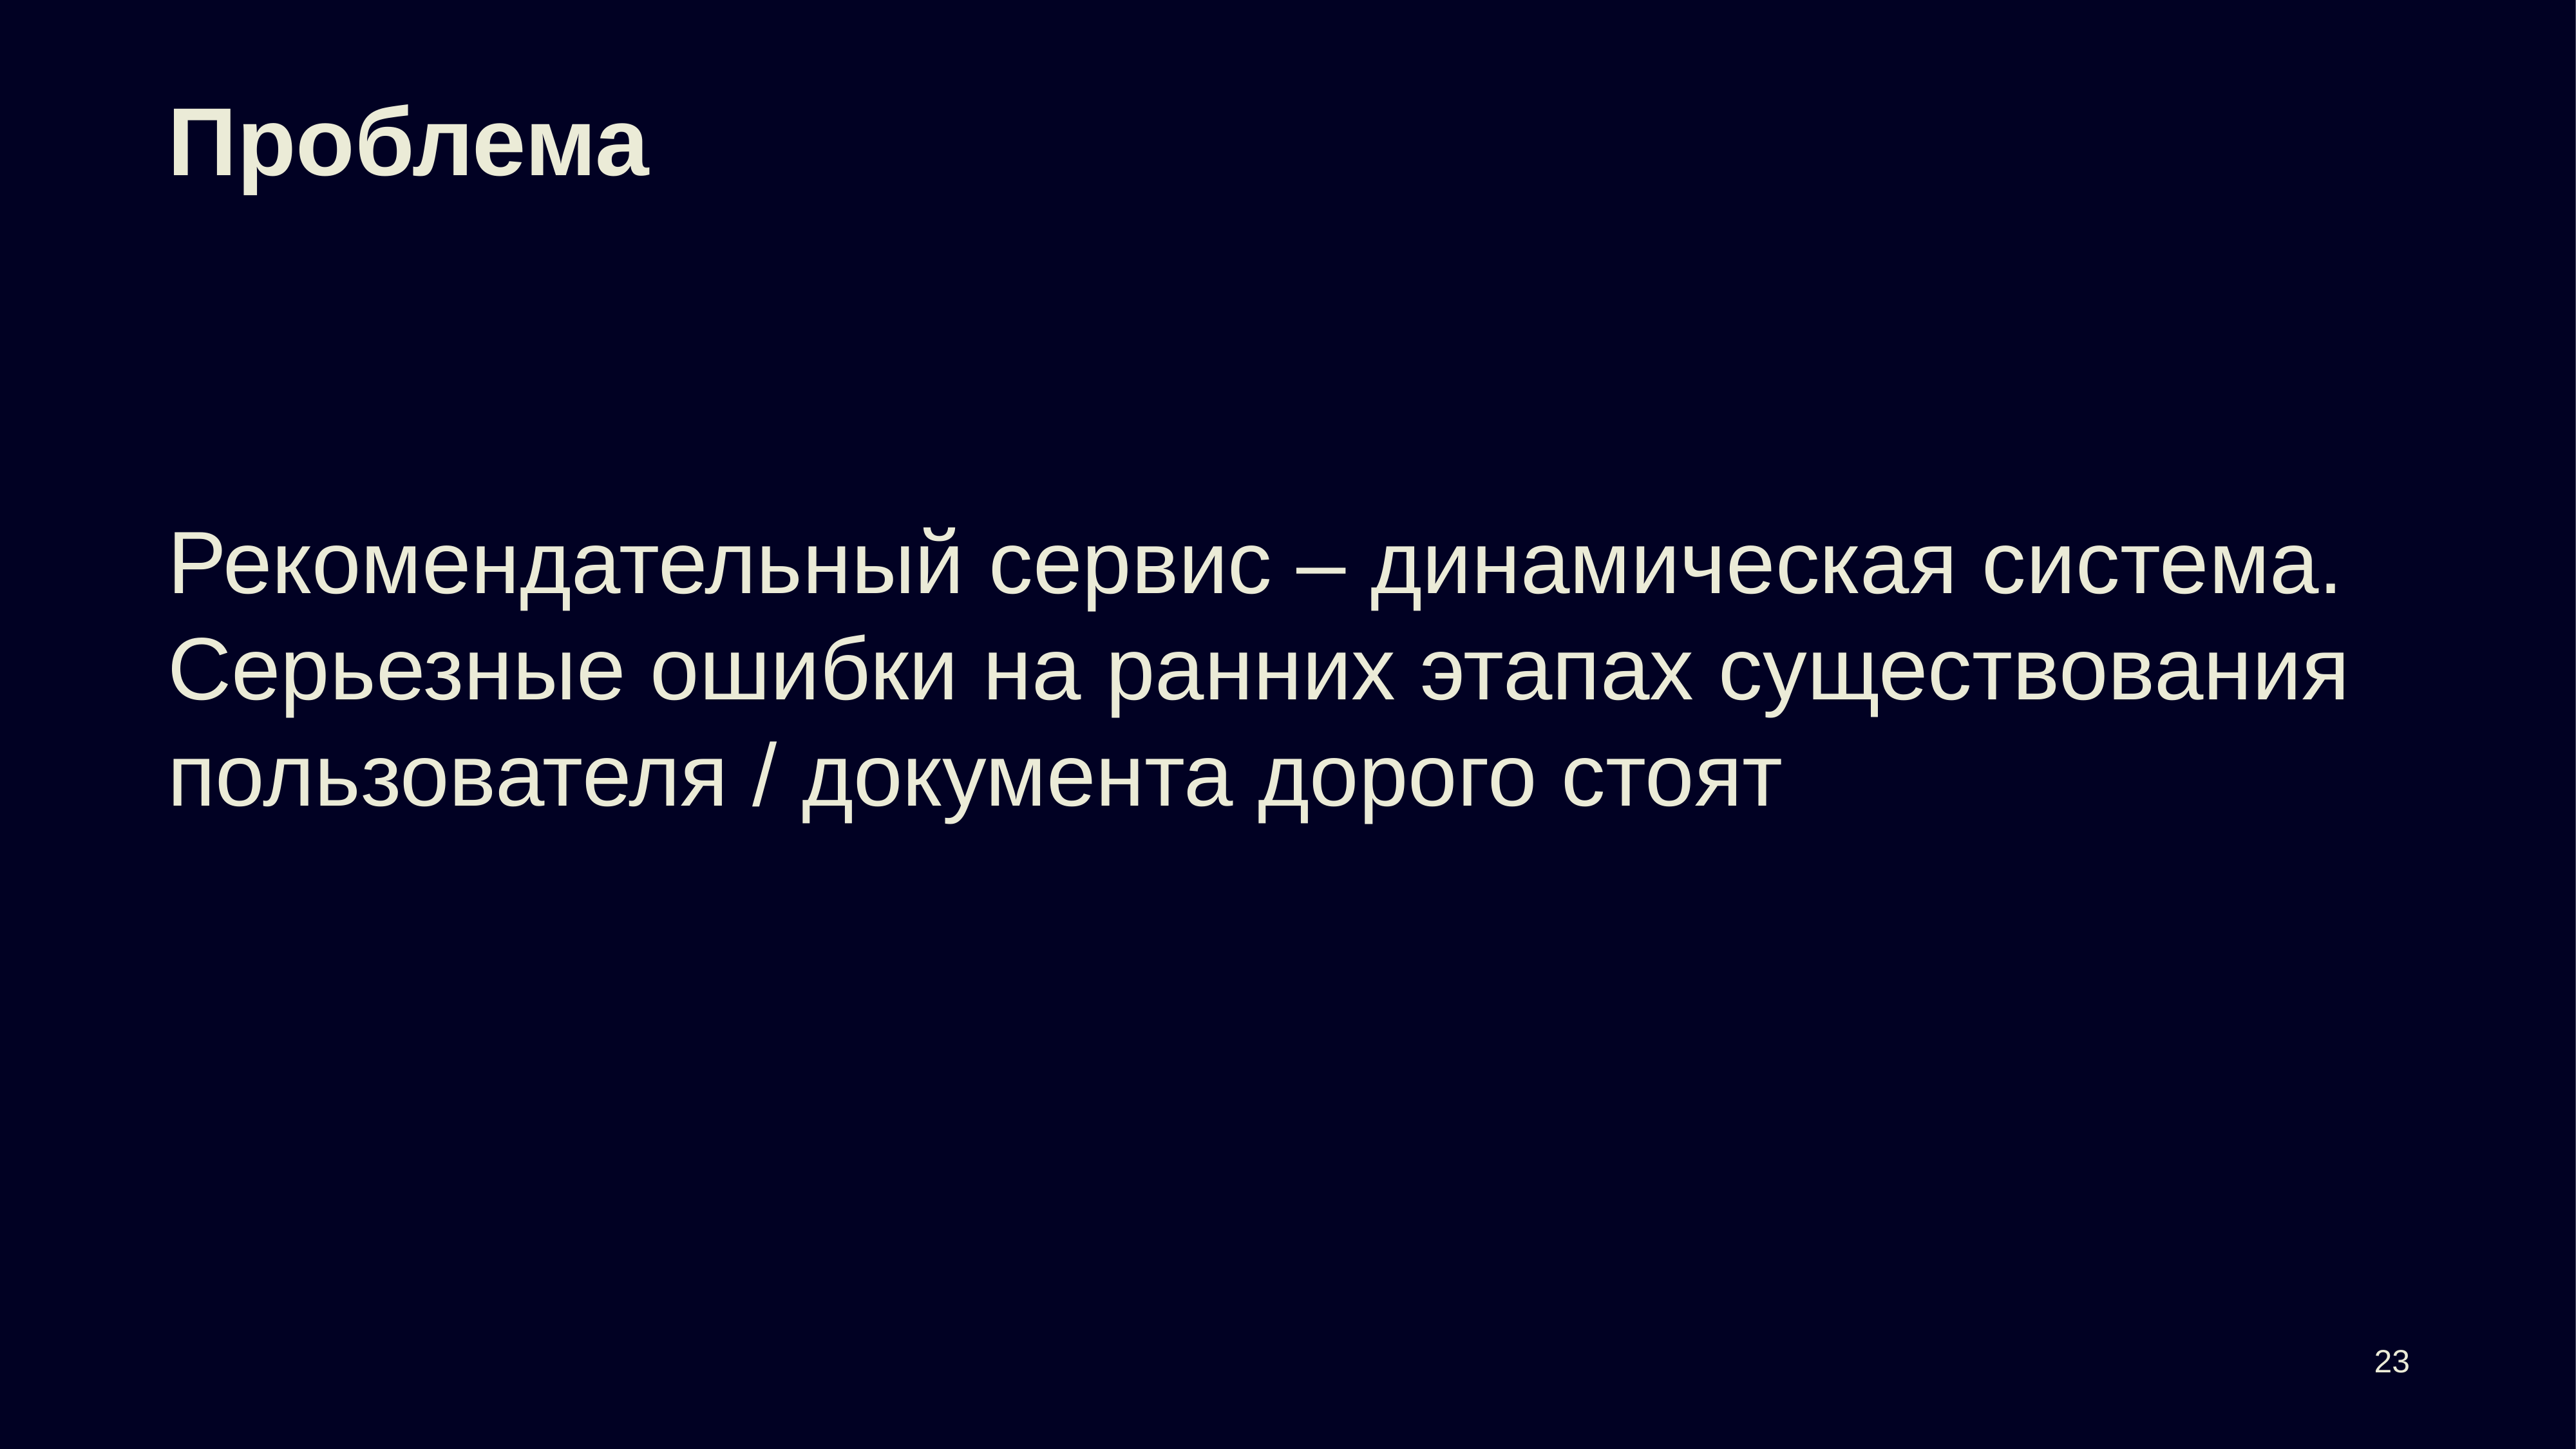

# Проблема
Рекомендательный сервис – динамическая система. Серьезные ошибки на ранних этапах существования пользователя / документа дорого стоят

23